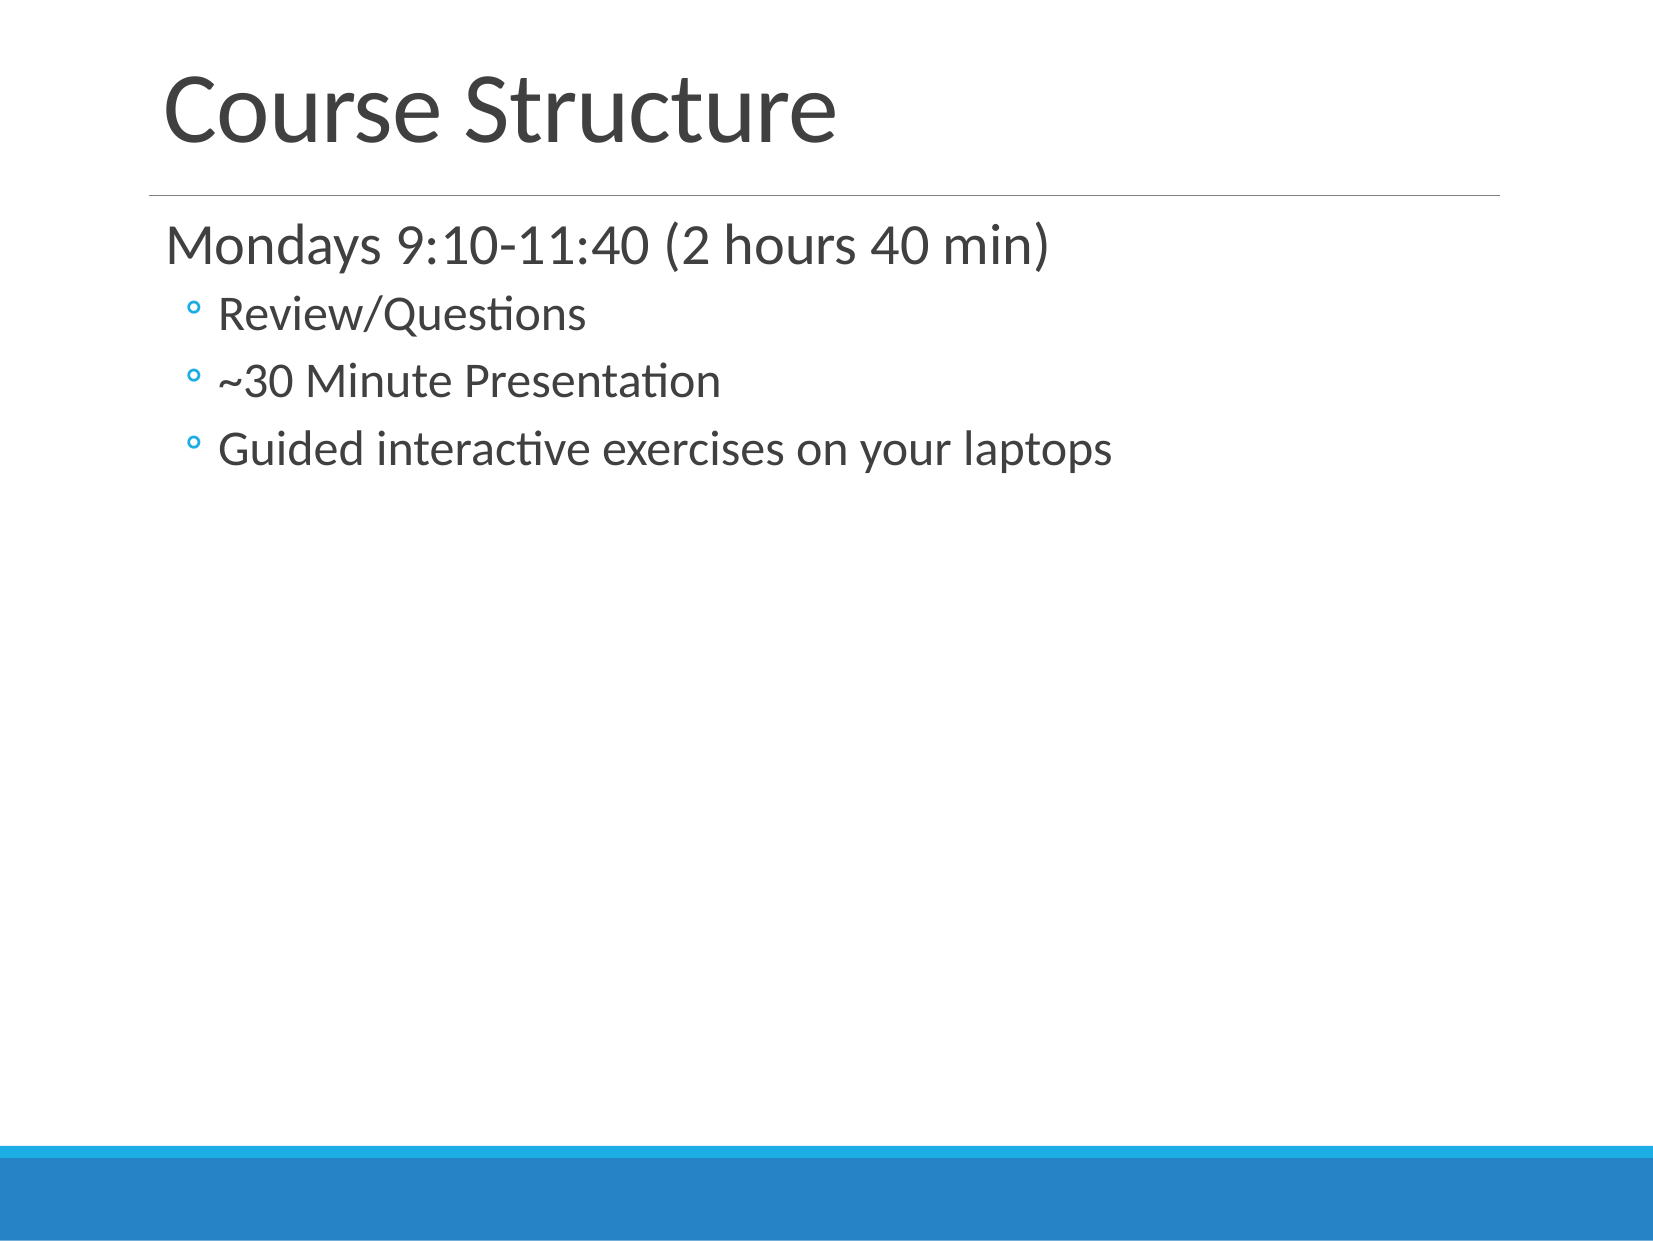

# Course Structure
Mondays 9:10-11:40 (2 hours 40 min)
Review/Questions
~30 Minute Presentation
Guided interactive exercises on your laptops